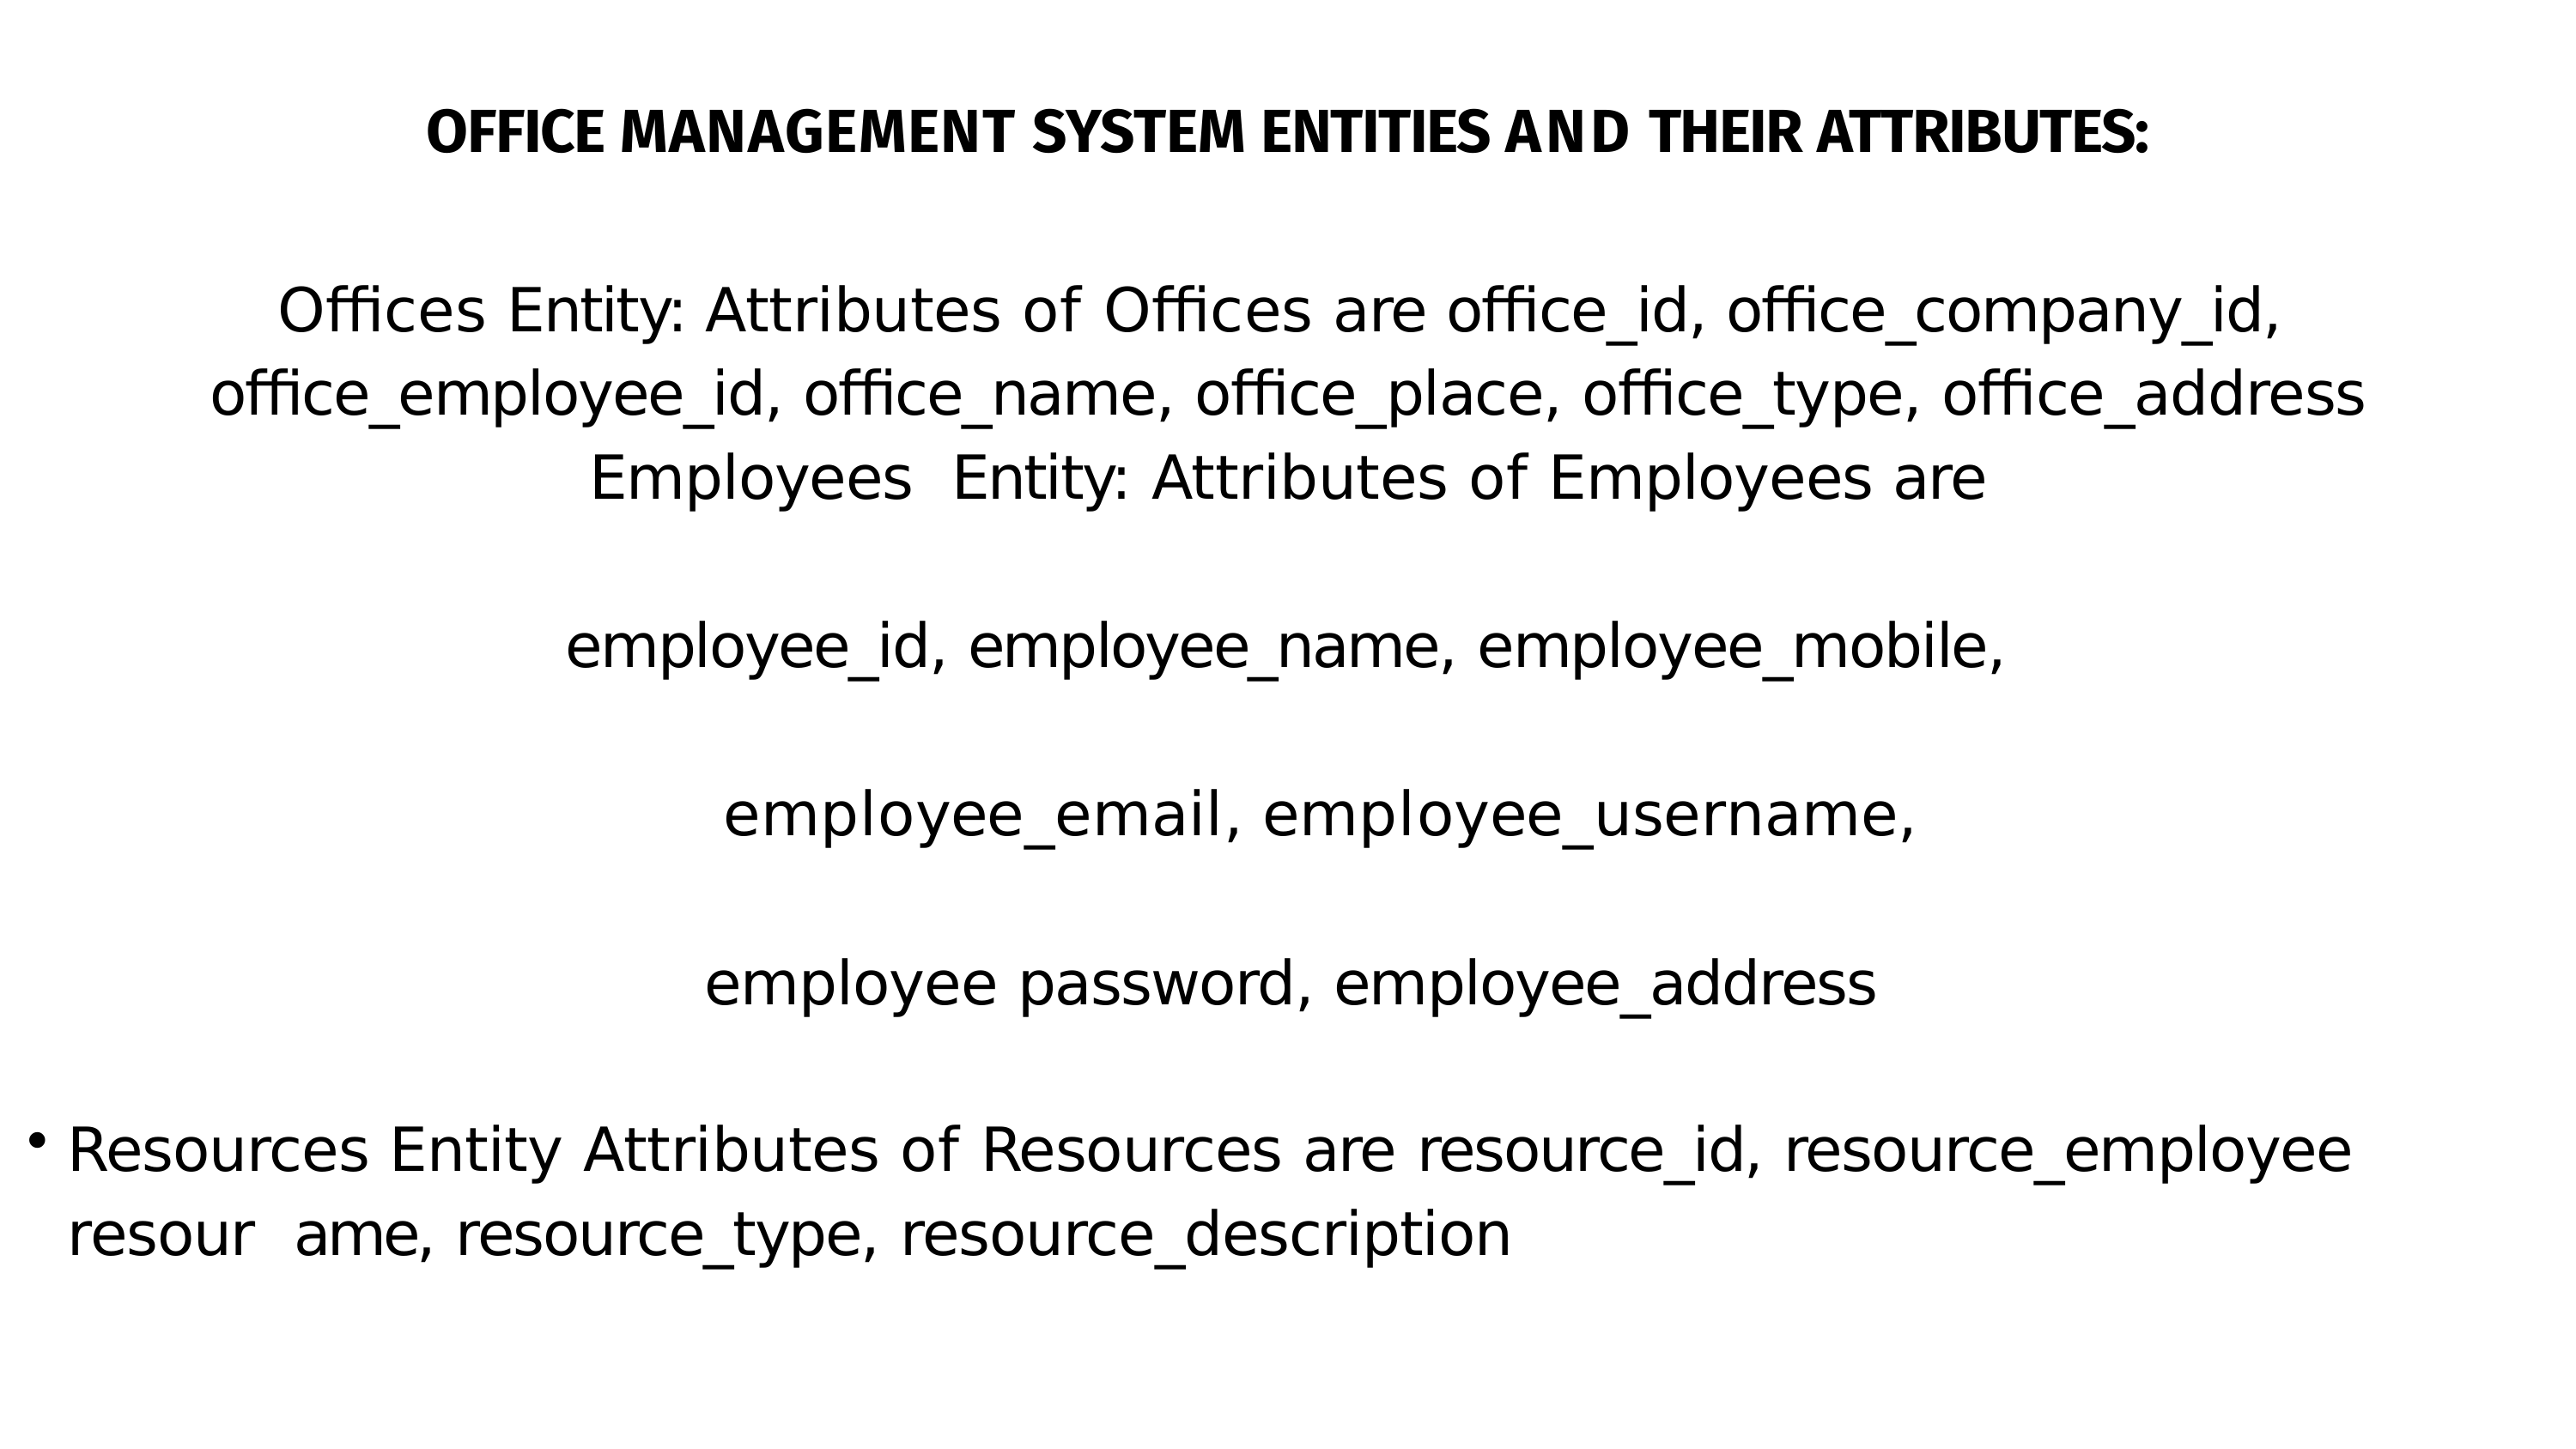

OFFICE MANAGEMENT SYSTEM ENTITIES AND THEIR ATTRIBUTES:

Offices Entity: Attributes of Offices are office_id, office_company_id,  office_employee_id, office_name, office_place, office_type, office_address Employees  Entity: Attributes of Employees are
employee_id, employee_name, employee_mobile,  employee_email, employee_username,  employee password, employee_address

Resources Entity Attributes of Resources are resource_id, resource_employee resour  ame, resource_type, resource_description